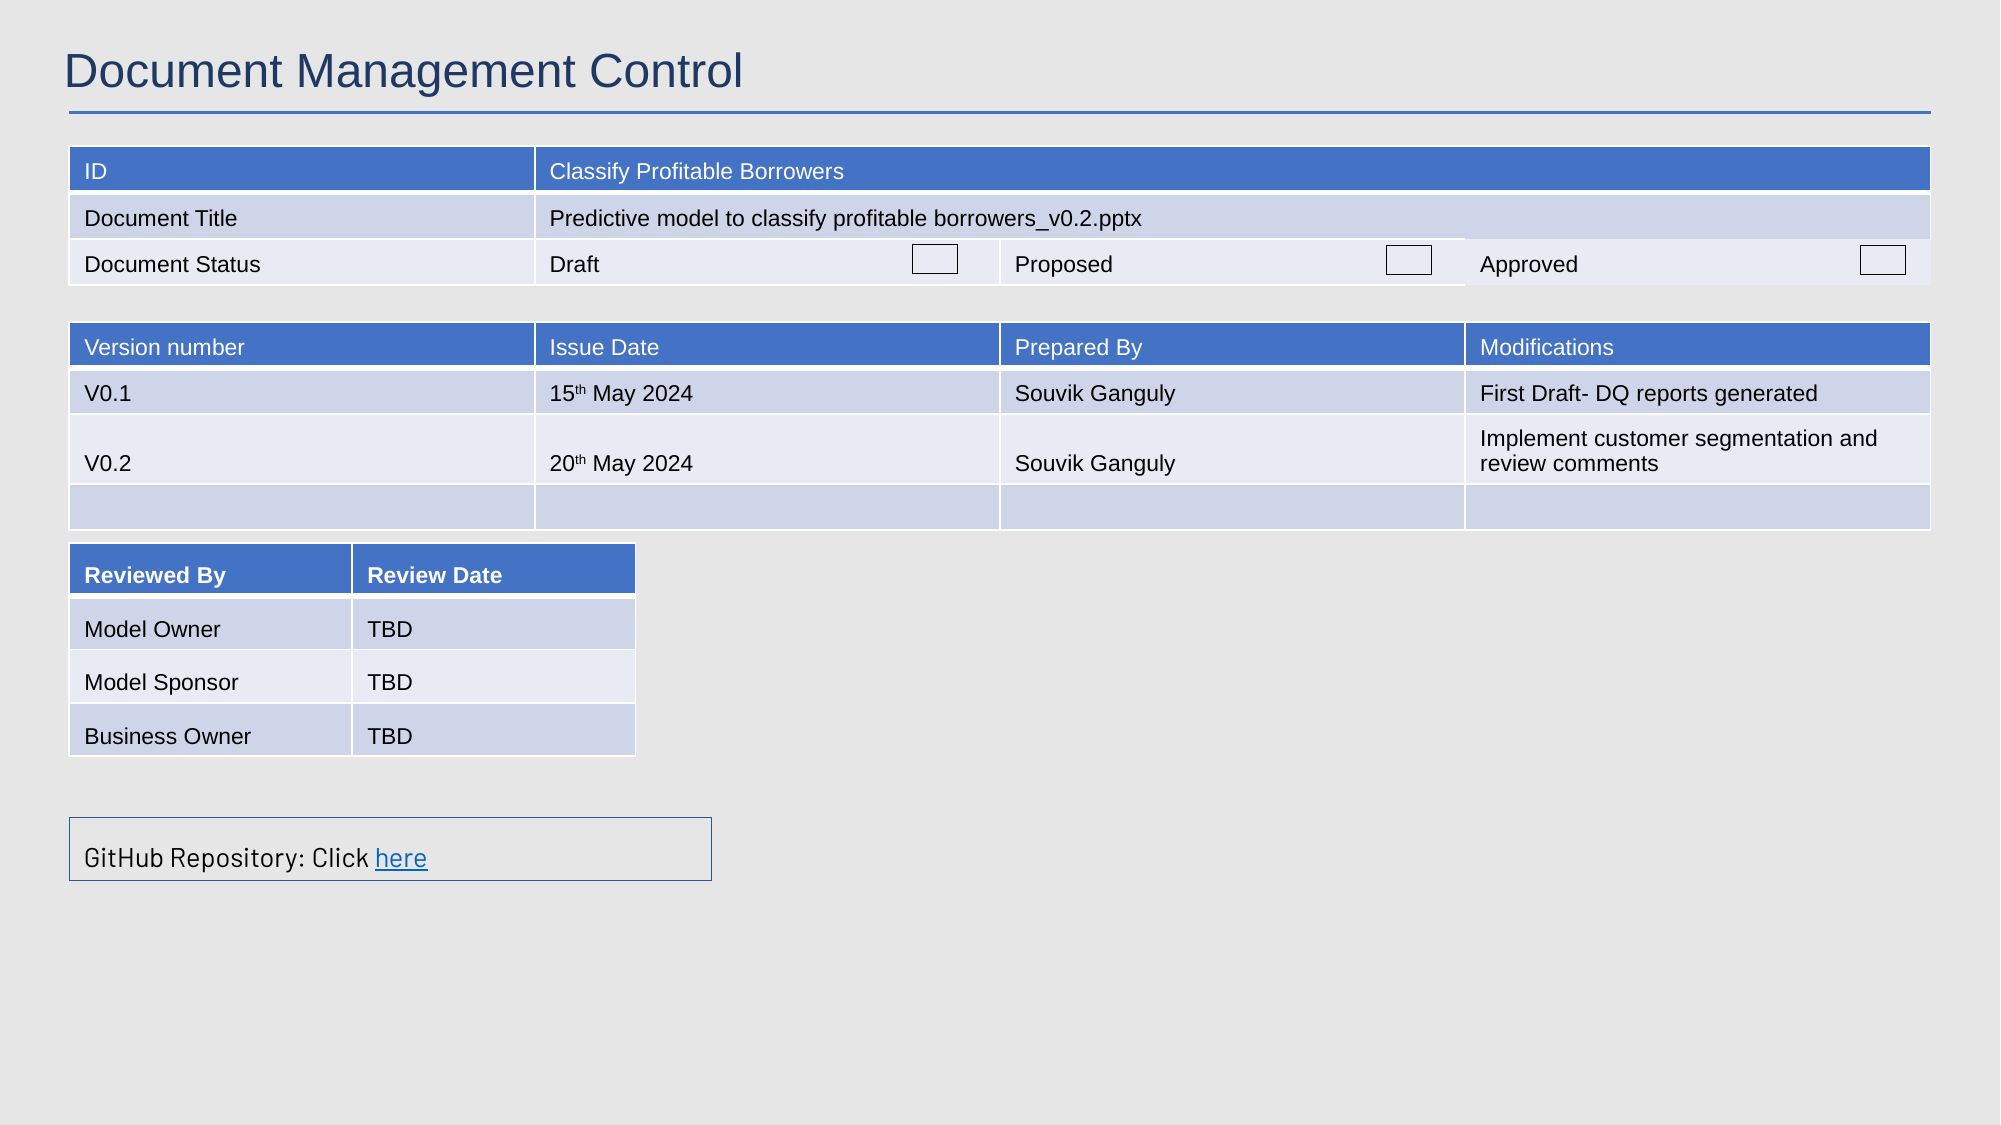

Document Management Control
| ID | Classify Profitable Borrowers |  |  |
| --- | --- | --- | --- |
| Document Title | Predictive model to classify profitable borrowers\_v0.2.pptx |  |  |
| Document Status | Draft | Proposed | Approved |

| Version number | Issue Date | Prepared By | Modifications |
| --- | --- | --- | --- |
| V0.1 | 15th May 2024 | Souvik Ganguly | First Draft- DQ reports generated |
| V0.2 | 20th May 2024 | Souvik Ganguly | Implement customer segmentation and review comments |
|  |  |  |  |
| Reviewed By | Review Date |
| --- | --- |
| Model Owner | TBD |
| Model Sponsor | TBD |
| Business Owner | TBD |
GitHub Repository: Click here